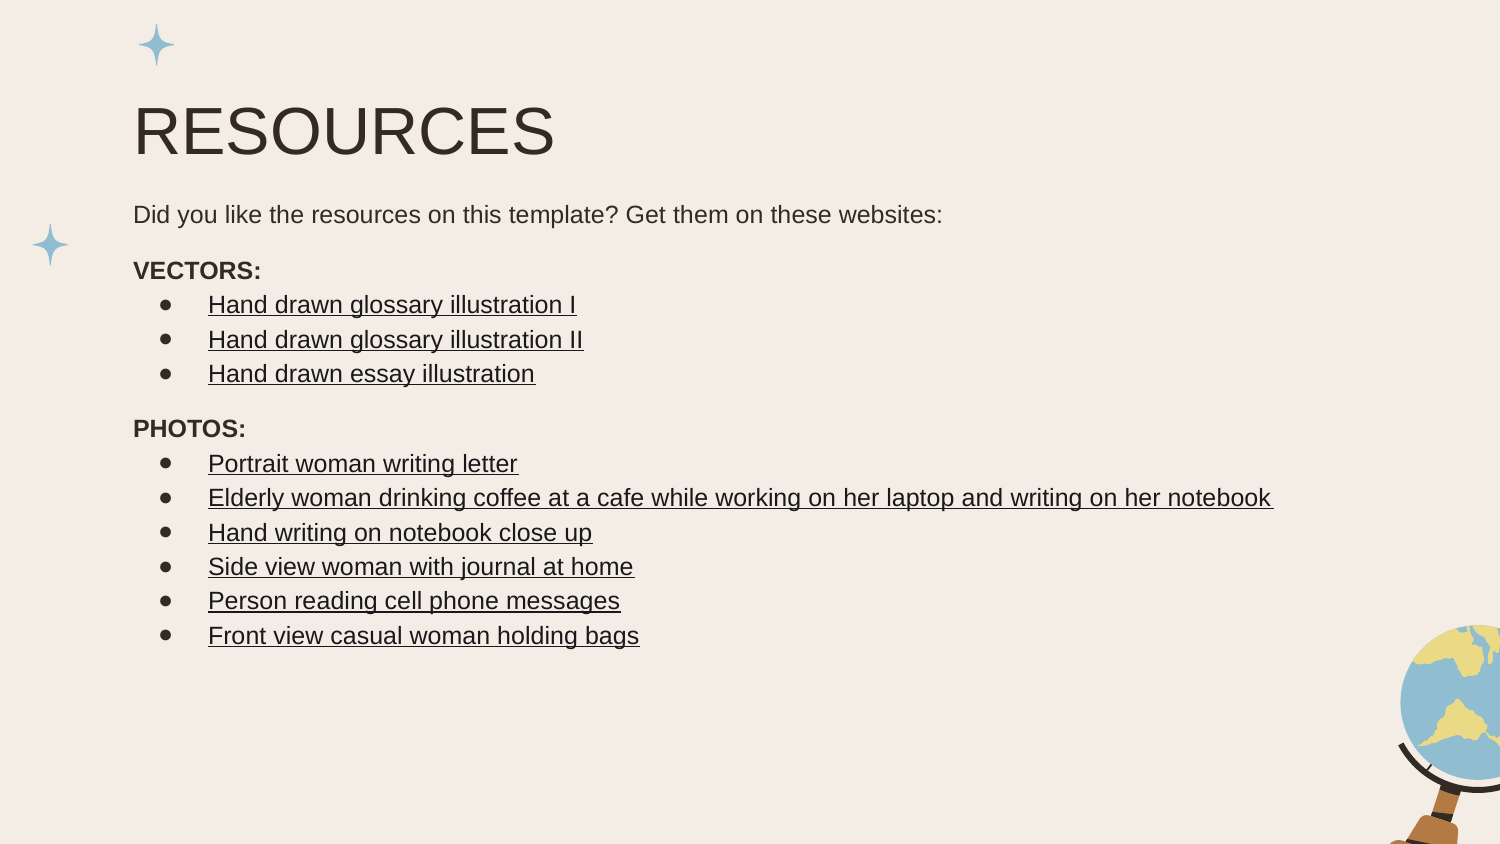

# RESOURCES
Did you like the resources on this template? Get them on these websites:
VECTORS:
Hand drawn glossary illustration I
Hand drawn glossary illustration II
Hand drawn essay illustration
PHOTOS:
Portrait woman writing letter
Elderly woman drinking coffee at a cafe while working on her laptop and writing on her notebook
Hand writing on notebook close up
Side view woman with journal at home
Person reading cell phone messages
Front view casual woman holding bags